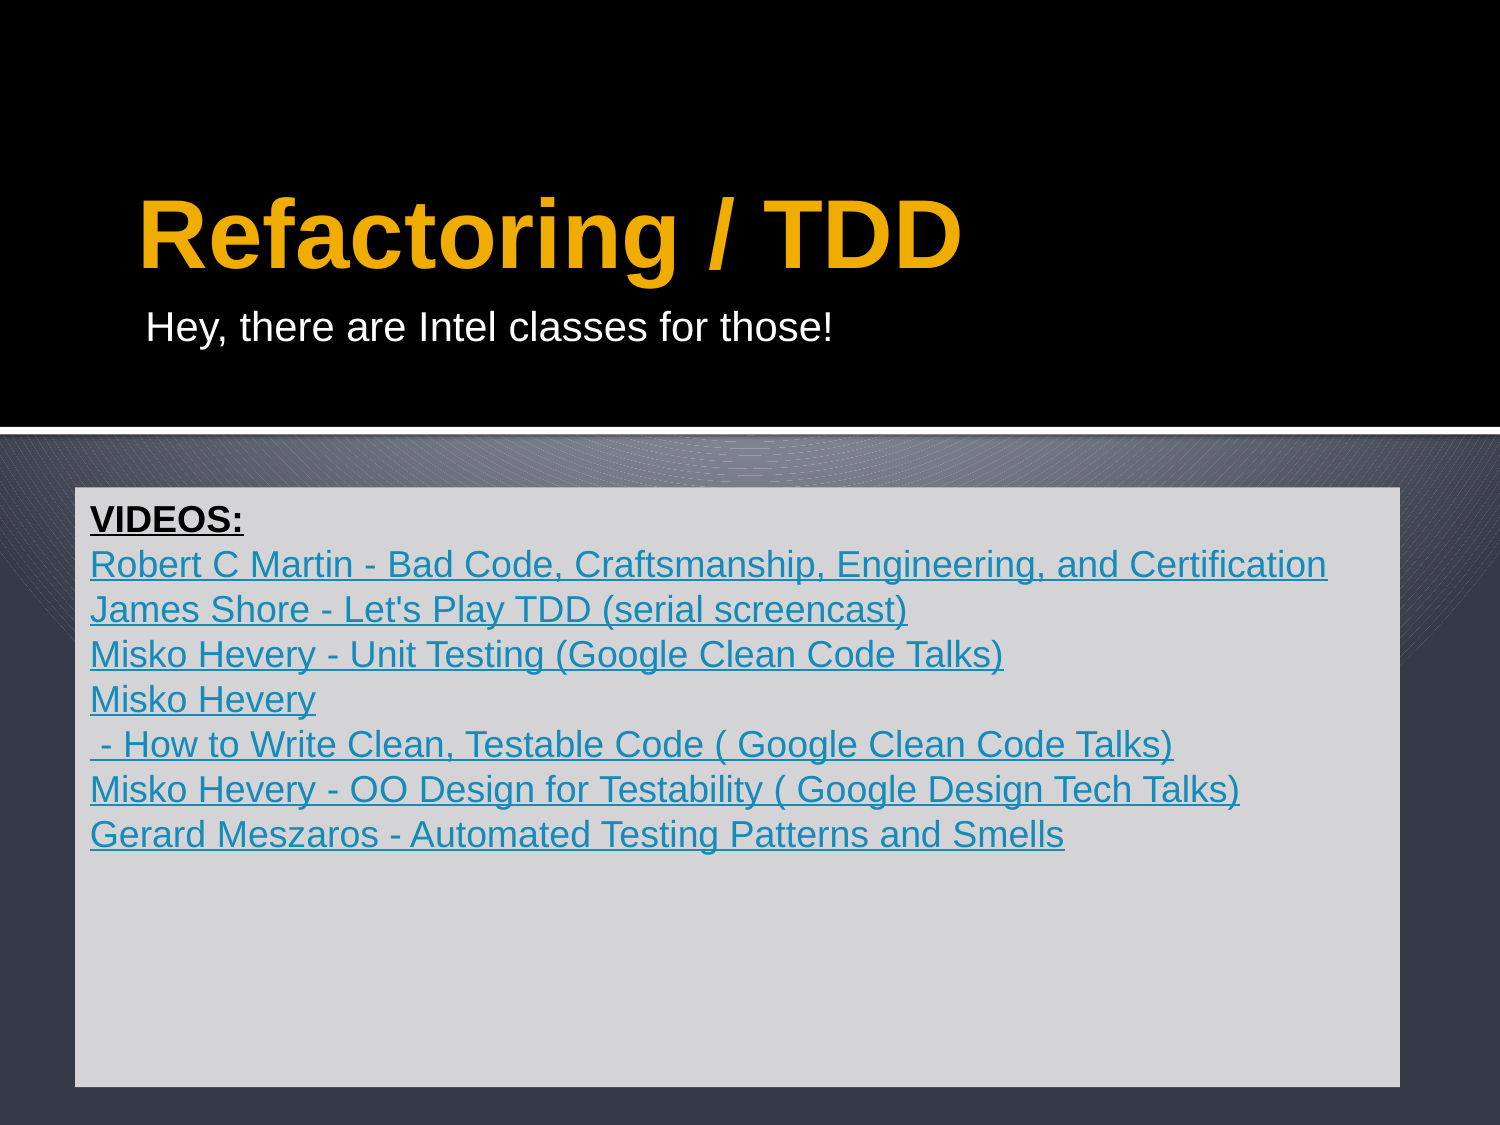

# Refactoring / TDD
Hey, there are Intel classes for those!
VIDEOS:
Robert C Martin - Bad Code, Craftsmanship, Engineering, and Certification
James Shore - Let's Play TDD (serial screencast)
Misko Hevery - Unit Testing (Google Clean Code Talks)
Misko Hevery - How to Write Clean, Testable Code ( Google Clean Code Talks)
Misko Hevery - OO Design for Testability ( Google Design Tech Talks)
Gerard Meszaros - Automated Testing Patterns and Smells